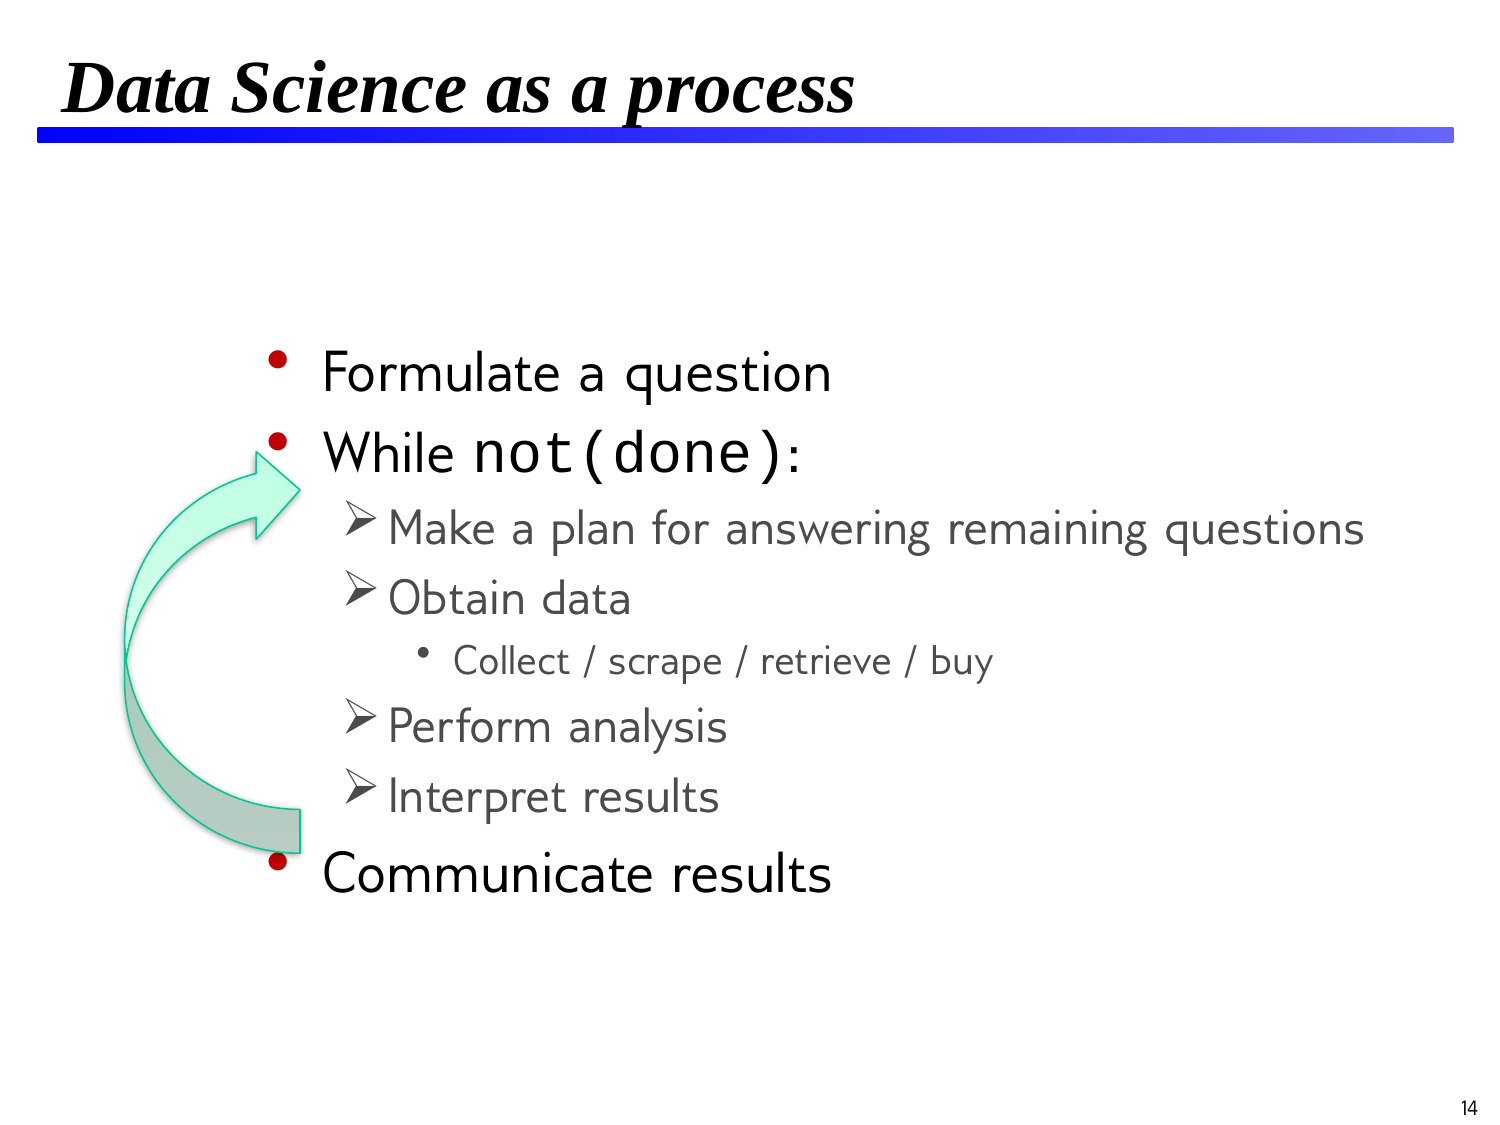

# Data Science as a process
Formulate a question
While not(done):
Make a plan for answering remaining questions
Obtain data
Collect / scrape / retrieve / buy
Perform analysis
Interpret results
Communicate results

14